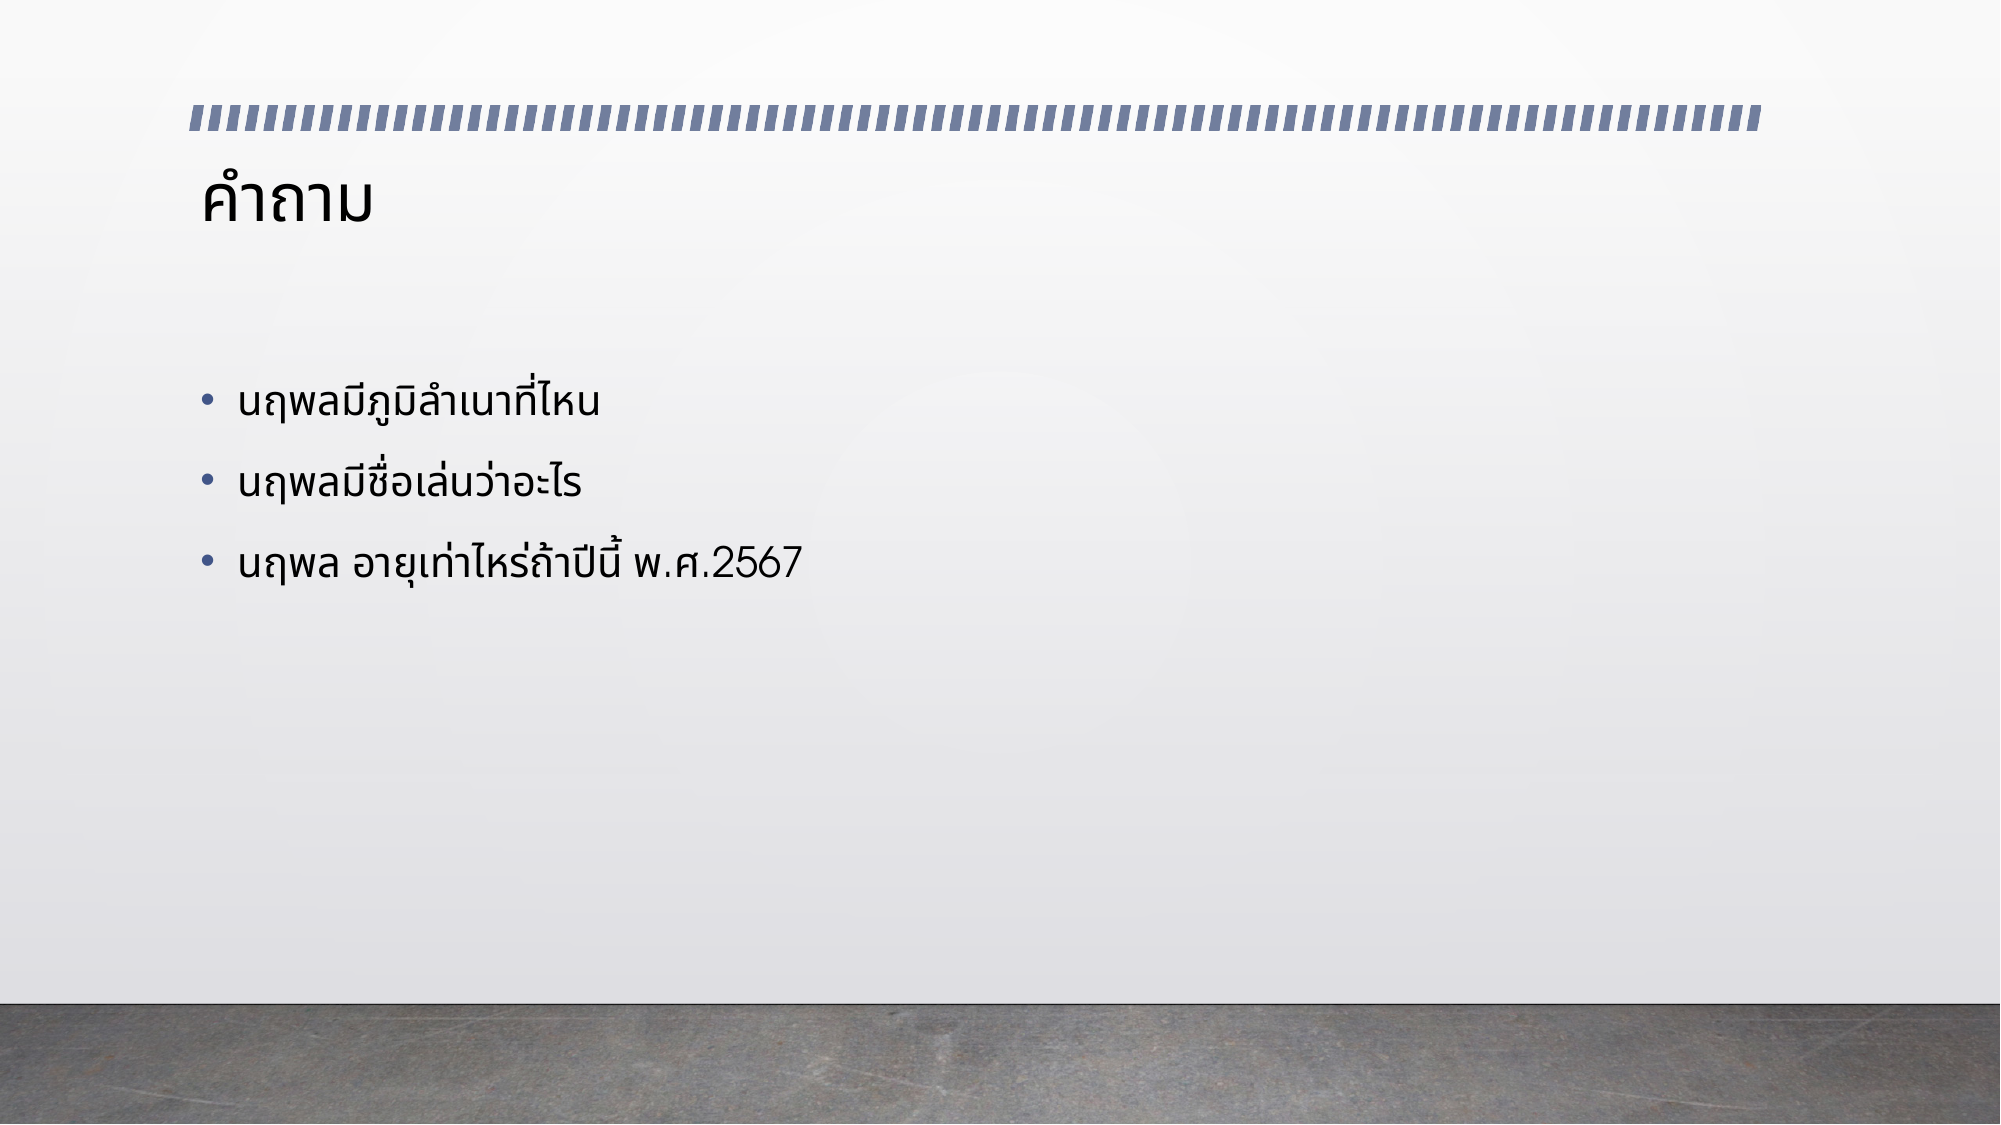

# คำถาม
นฤพลมีภูมิลำเนาที่ไหน
นฤพลมีชื่อเล่นว่าอะไร
นฤพล อายุเท่าไหร่ถ้าปีนี้ พ.ศ.2567